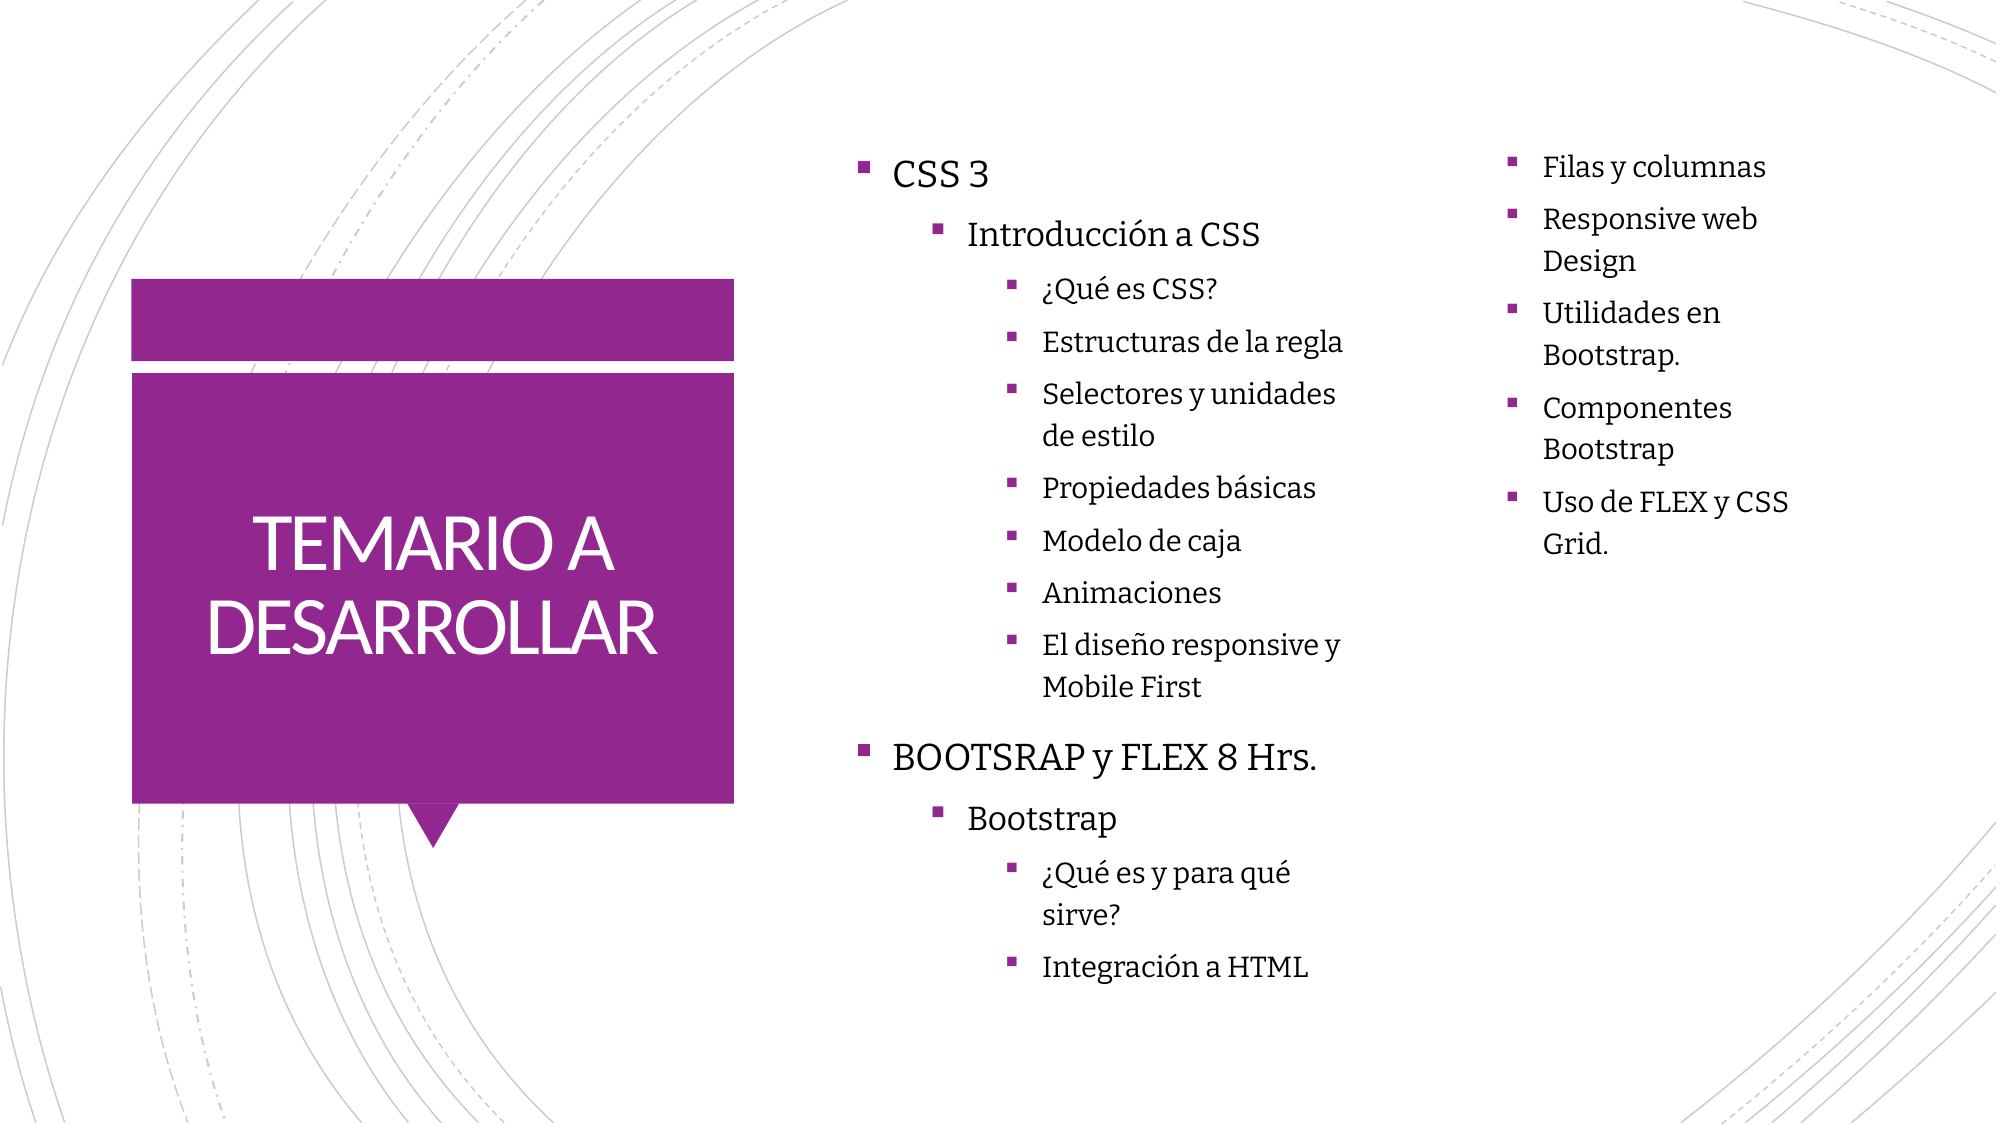

CSS 3
Introducción a CSS
¿Qué es CSS?
Estructuras de la regla
Selectores y unidades de estilo
Propiedades básicas
Modelo de caja
Animaciones
El diseño responsive y Mobile First
BOOTSRAP y FLEX 8 Hrs.
Bootstrap
¿Qué es y para qué sirve?
Integración a HTML
Filas y columnas
Responsive web Design
Utilidades en Bootstrap.
Componentes Bootstrap
Uso de FLEX y CSS Grid.
# TEMARIO A DESARROLLAR